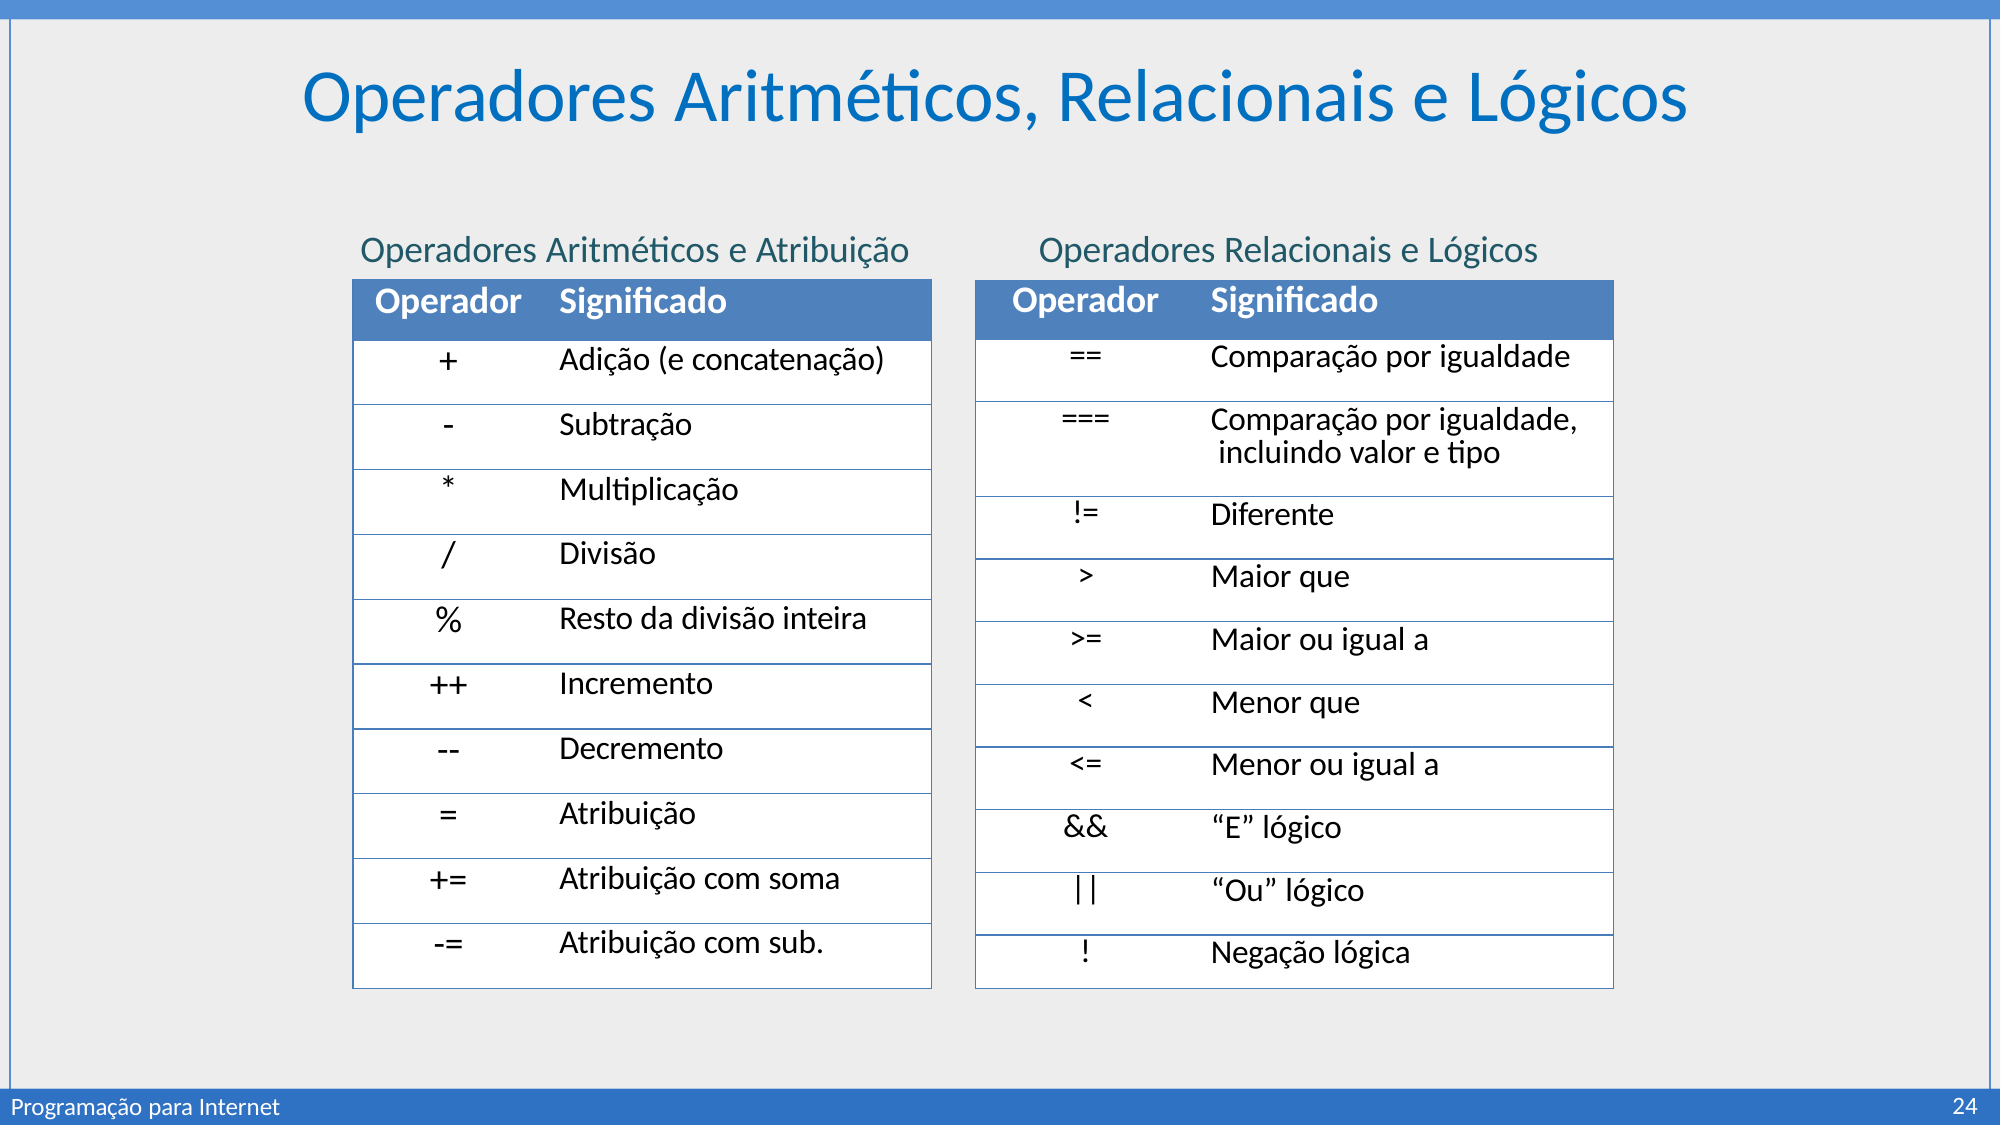

# Operadores Aritméticos, Relacionais e Lógicos
Operadores Aritméticos e Atribuição
Operadores Relacionais e Lógicos
| Operador | Significado |
| --- | --- |
| + | Adição (e concatenação) |
| - | Subtração |
| \* | Multiplicação |
| / | Divisão |
| % | Resto da divisão inteira |
| ++ | Incremento |
| -- | Decremento |
| = | Atribuição |
| += | Atribuição com soma |
| -= | Atribuição com sub. |
| Operador | Significado |
| --- | --- |
| == | Comparação por igualdade |
| === | Comparação por igualdade, incluindo valor e tipo |
| != | Diferente |
| > | Maior que |
| >= | Maior ou igual a |
| < | Menor que |
| <= | Menor ou igual a |
| && | “E” lógico |
| || | “Ou” lógico |
| ! | Negação lógica |
24
Programação para Internet